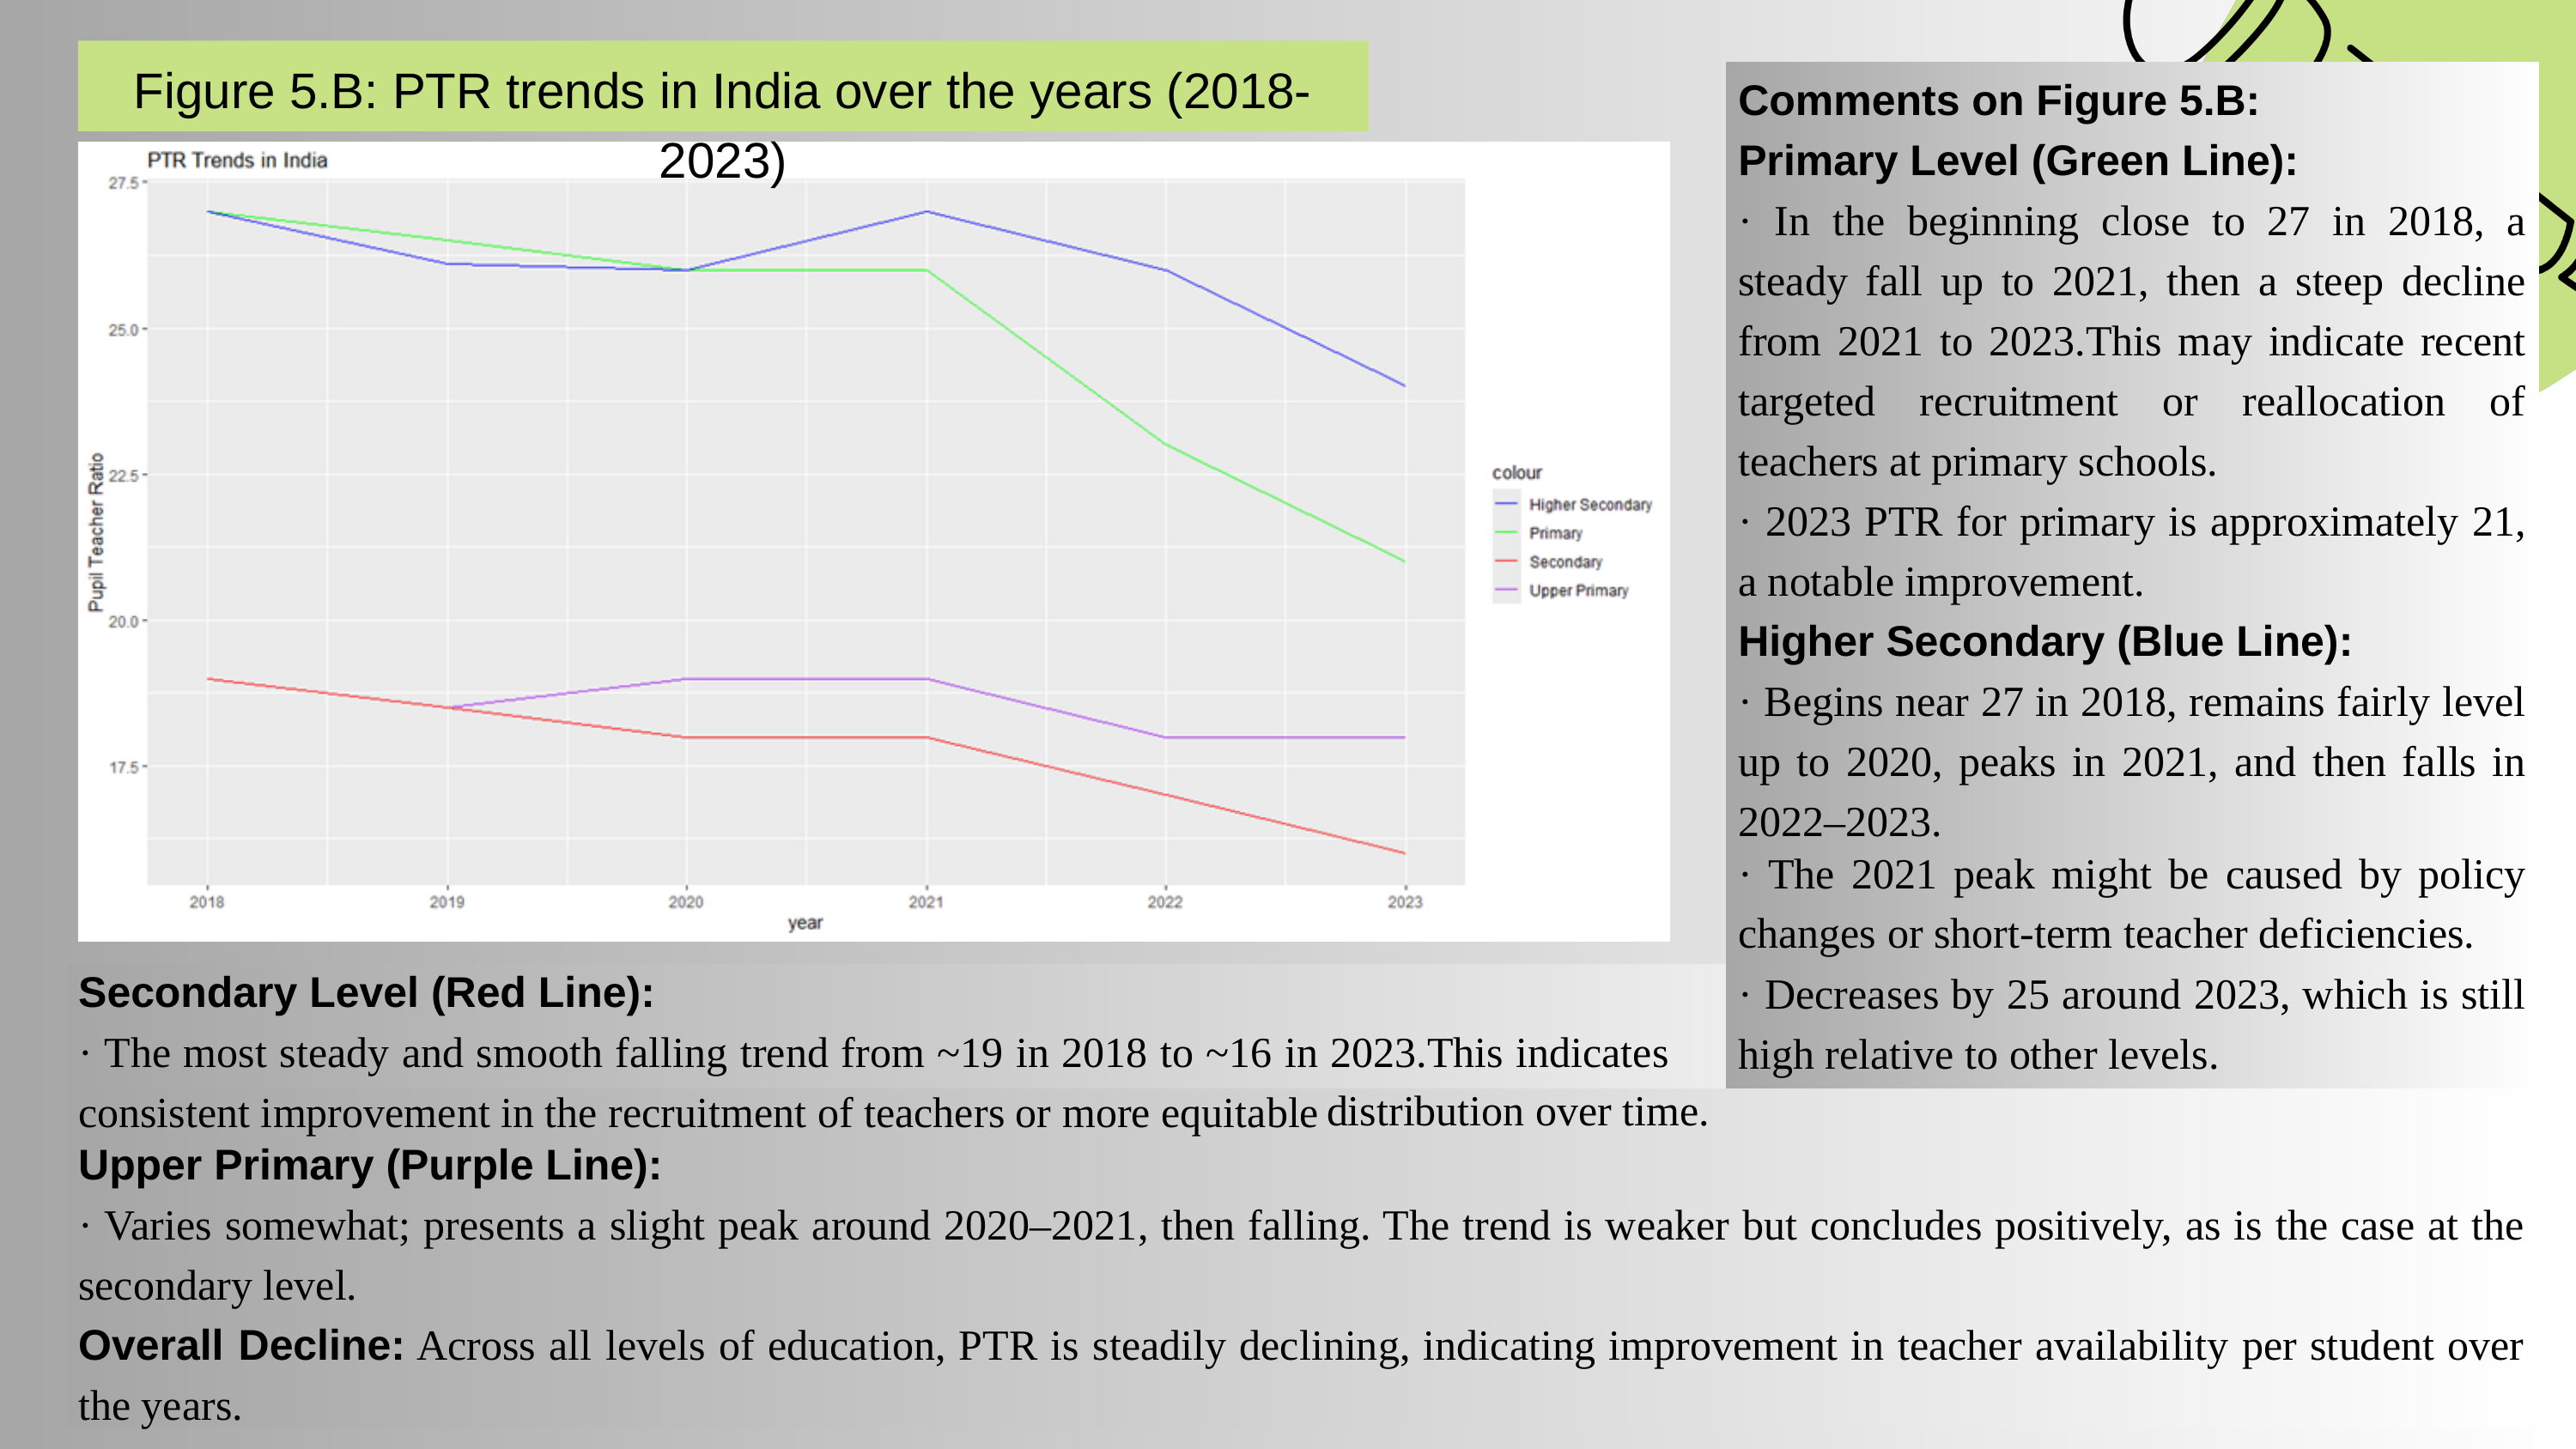

Figure 5.B: PTR trends in India over the years (2018-2023)

Comments on Figure 5.B:
Primary Level (Green Line):
· In the beginning close to 27 in 2018, a steady fall up to 2021, then a steep decline from 2021 to 2023.This may indicate recent targeted recruitment or reallocation of teachers at primary schools.
· 2023 PTR for primary is approximately 21, a notable improvement.
Higher Secondary (Blue Line):
· Begins near 27 in 2018, remains fairly level up to 2020, peaks in 2021, and then falls in 2022–2023.

· The 2021 peak might be caused by policy changes or short-term teacher deficiencies.
· Decreases by 25 around 2023, which is still high relative to other levels.

Secondary Level (Red Line):
· The most steady and smooth falling trend from ~19 in 2018 to ~16 in 2023.This indicates consistent improvement in the recruitment of teachers or more equitable

distribution over time.

Upper Primary (Purple Line):
· Varies somewhat; presents a slight peak around 2020–2021, then falling. The trend is weaker but concludes positively, as is the case at the secondary level.
Overall Decline: Across all levels of education, PTR is steadily declining, indicating improvement in teacher availability per student over the years.